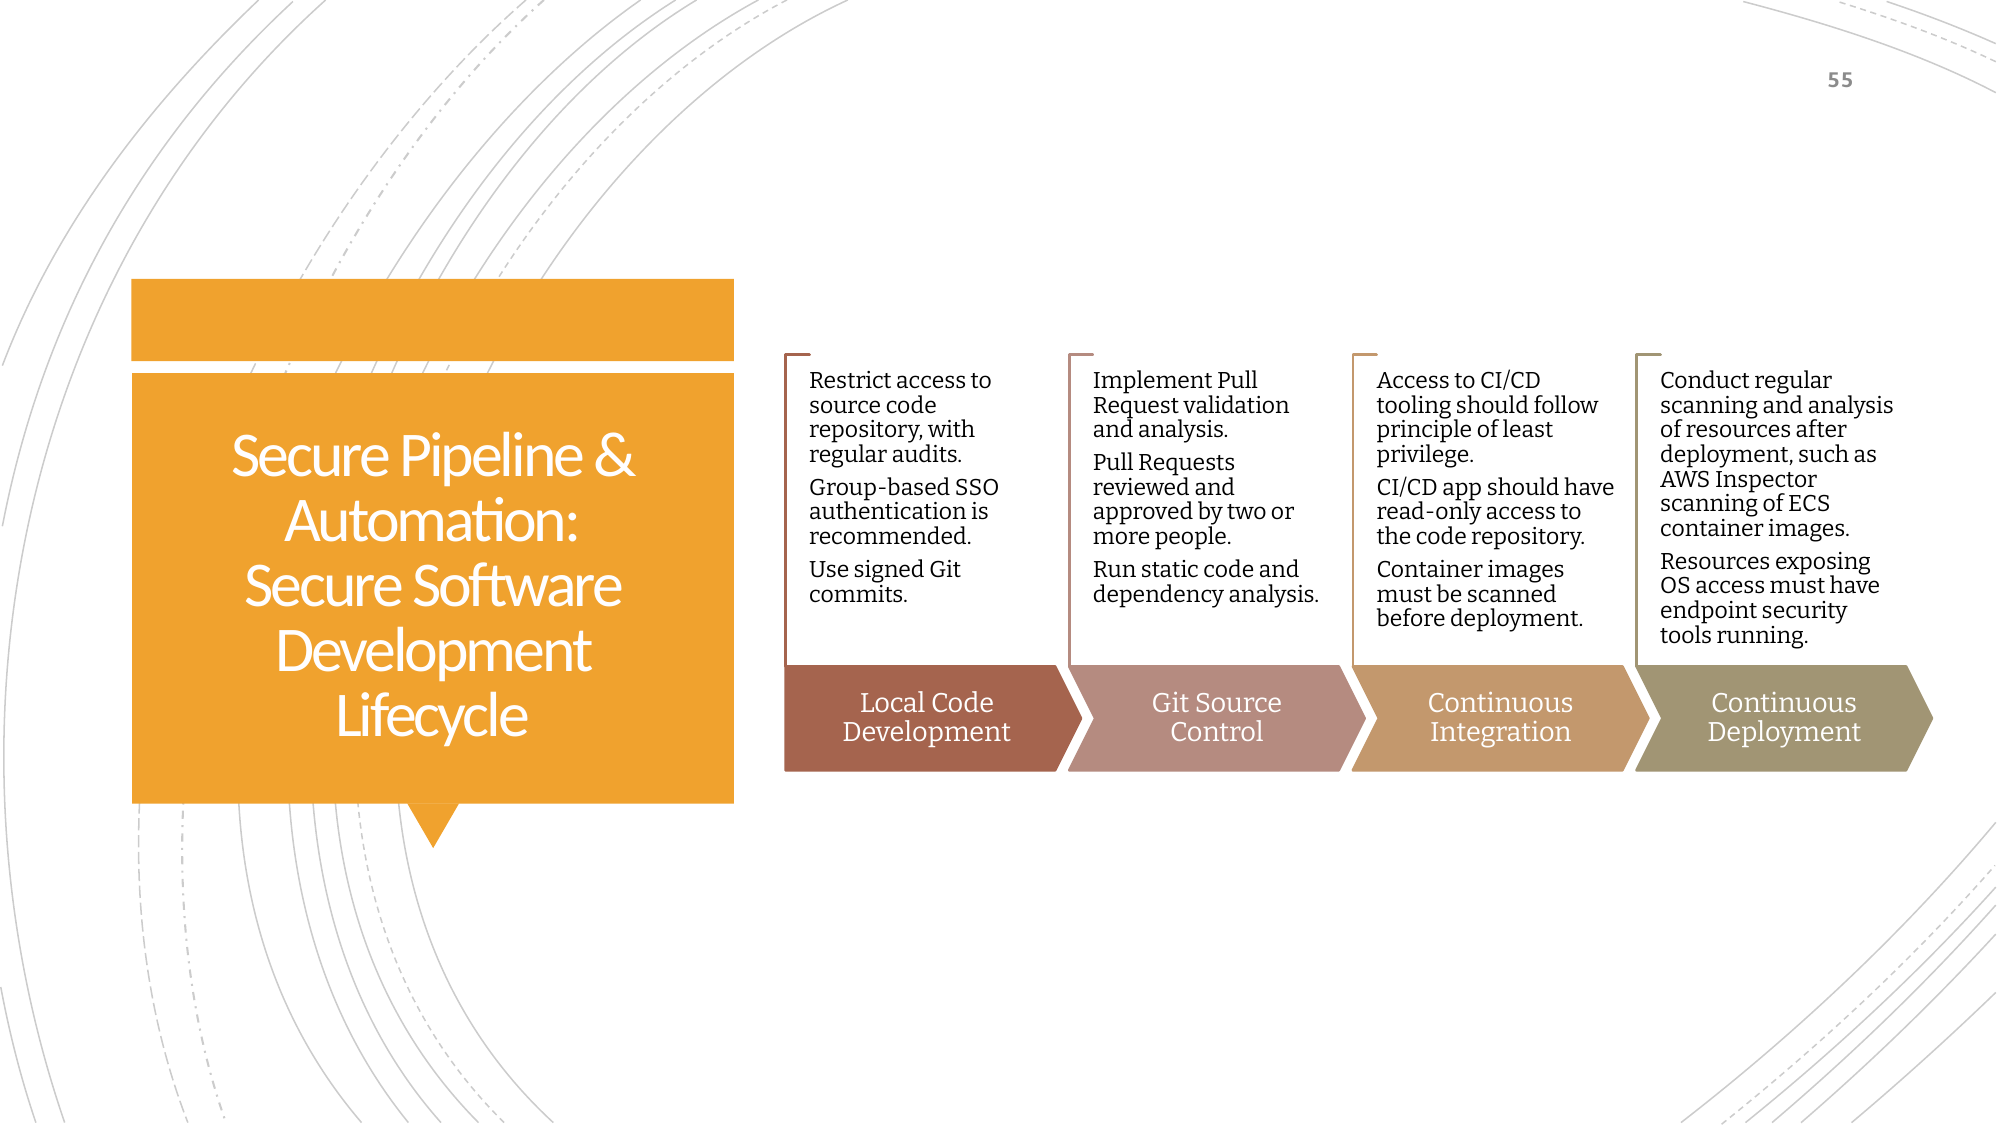

55
Local Code Development
Restrict access to source code repository, with regular audits.
Group-based SSO authentication is recommended.
Use signed Git commits.
Git Source Control
Implement Pull Request validation and analysis.
Pull Requests reviewed and approved by two or more people.
Run static code and dependency analysis.
Continuous Integration
Access to CI/CD tooling should follow principle of least privilege.
CI/CD app should have read-only access to the code repository.
Container images must be scanned before deployment.
Continuous Deployment
Conduct regular scanning and analysis of resources after deployment, such as AWS Inspector scanning of ECS container images.
Resources exposing OS access must have endpoint security tools running.

Secure Pipeline & Automation:
Secure Software Development Lifecycle